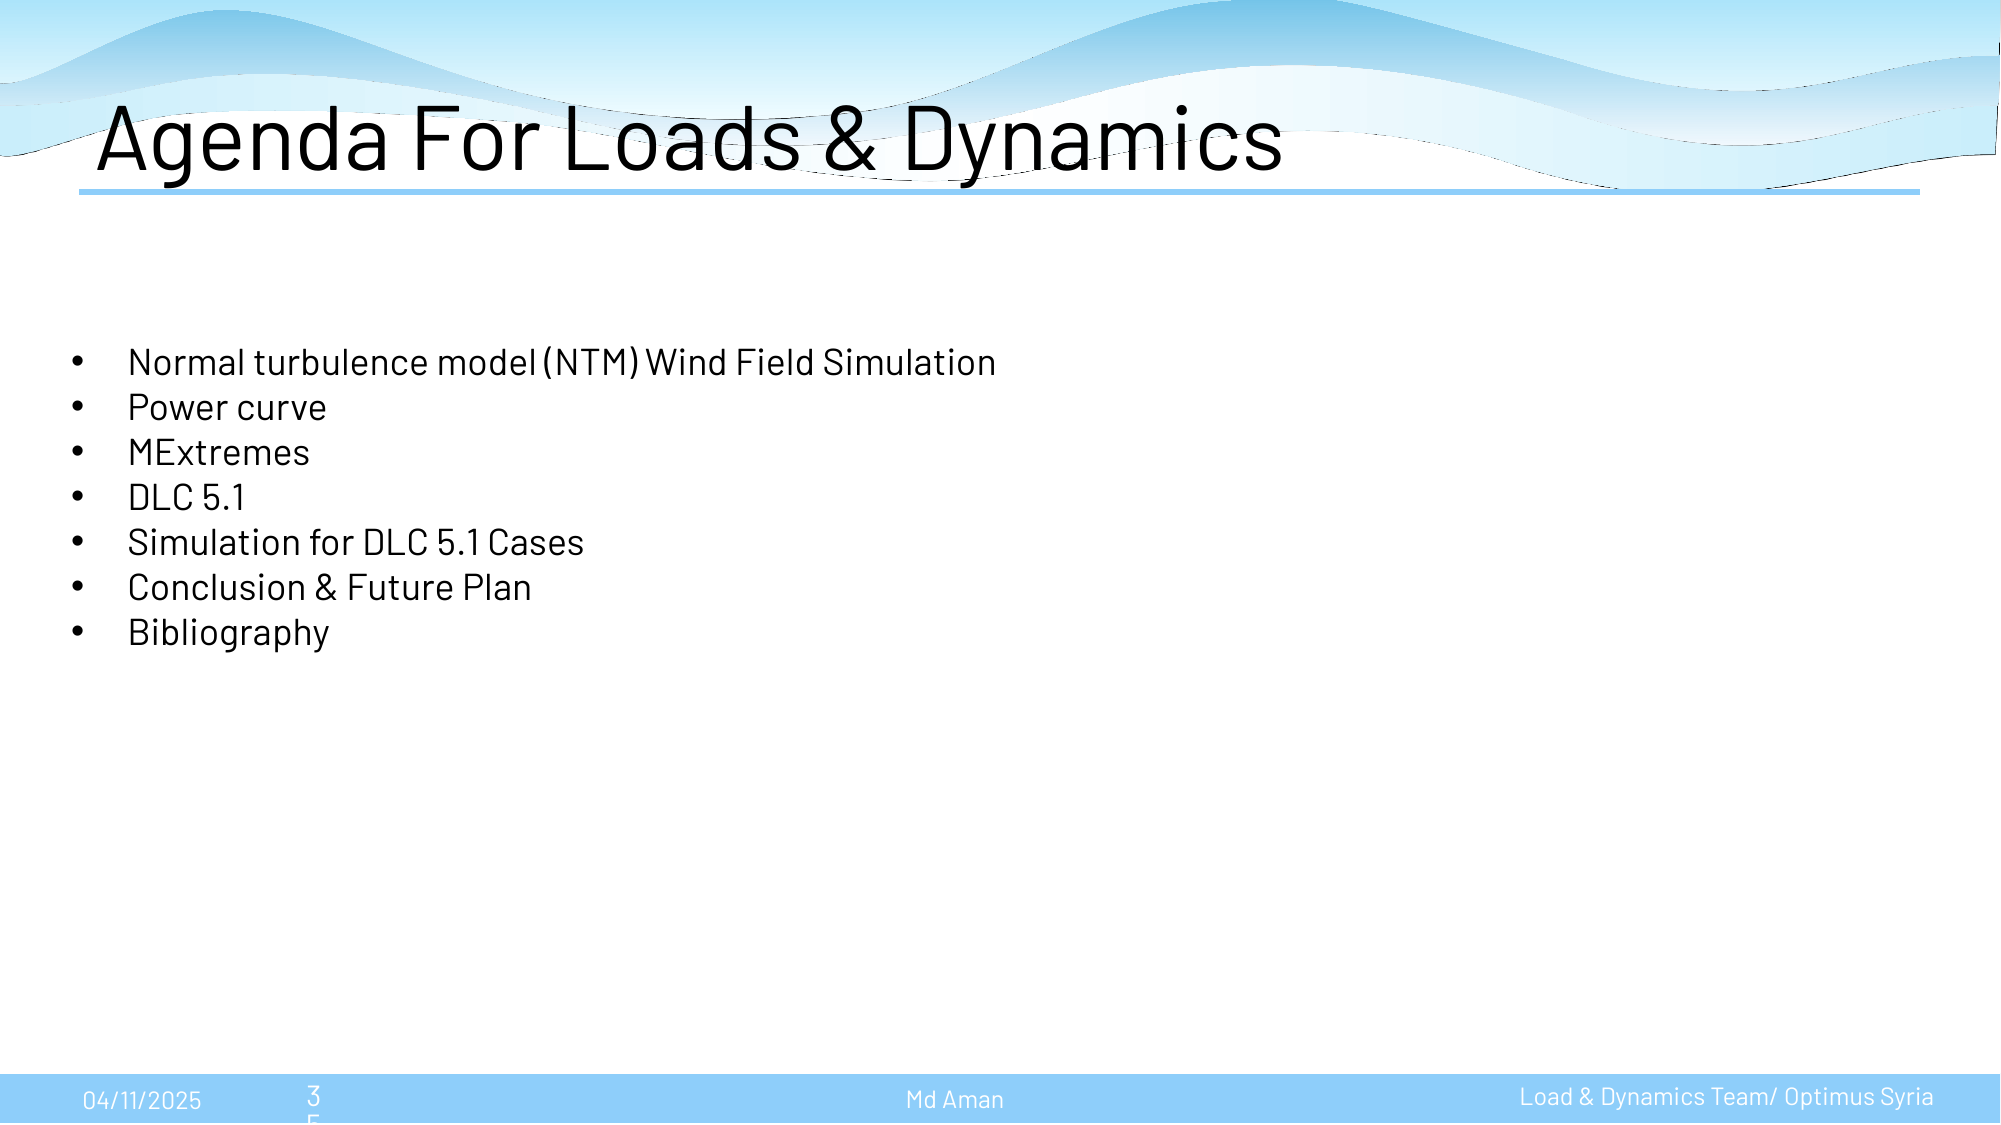

# Agenda For Loads & Dynamics

Normal turbulence model (NTM) Wind Field Simulation
Power curve
MExtremes
DLC 5.1
Simulation for DLC 5.1 Cases
Conclusion & Future Plan
Bibliography

35

Load & Dynamics Team/ Optimus Syria
Md Aman
04/11/2025